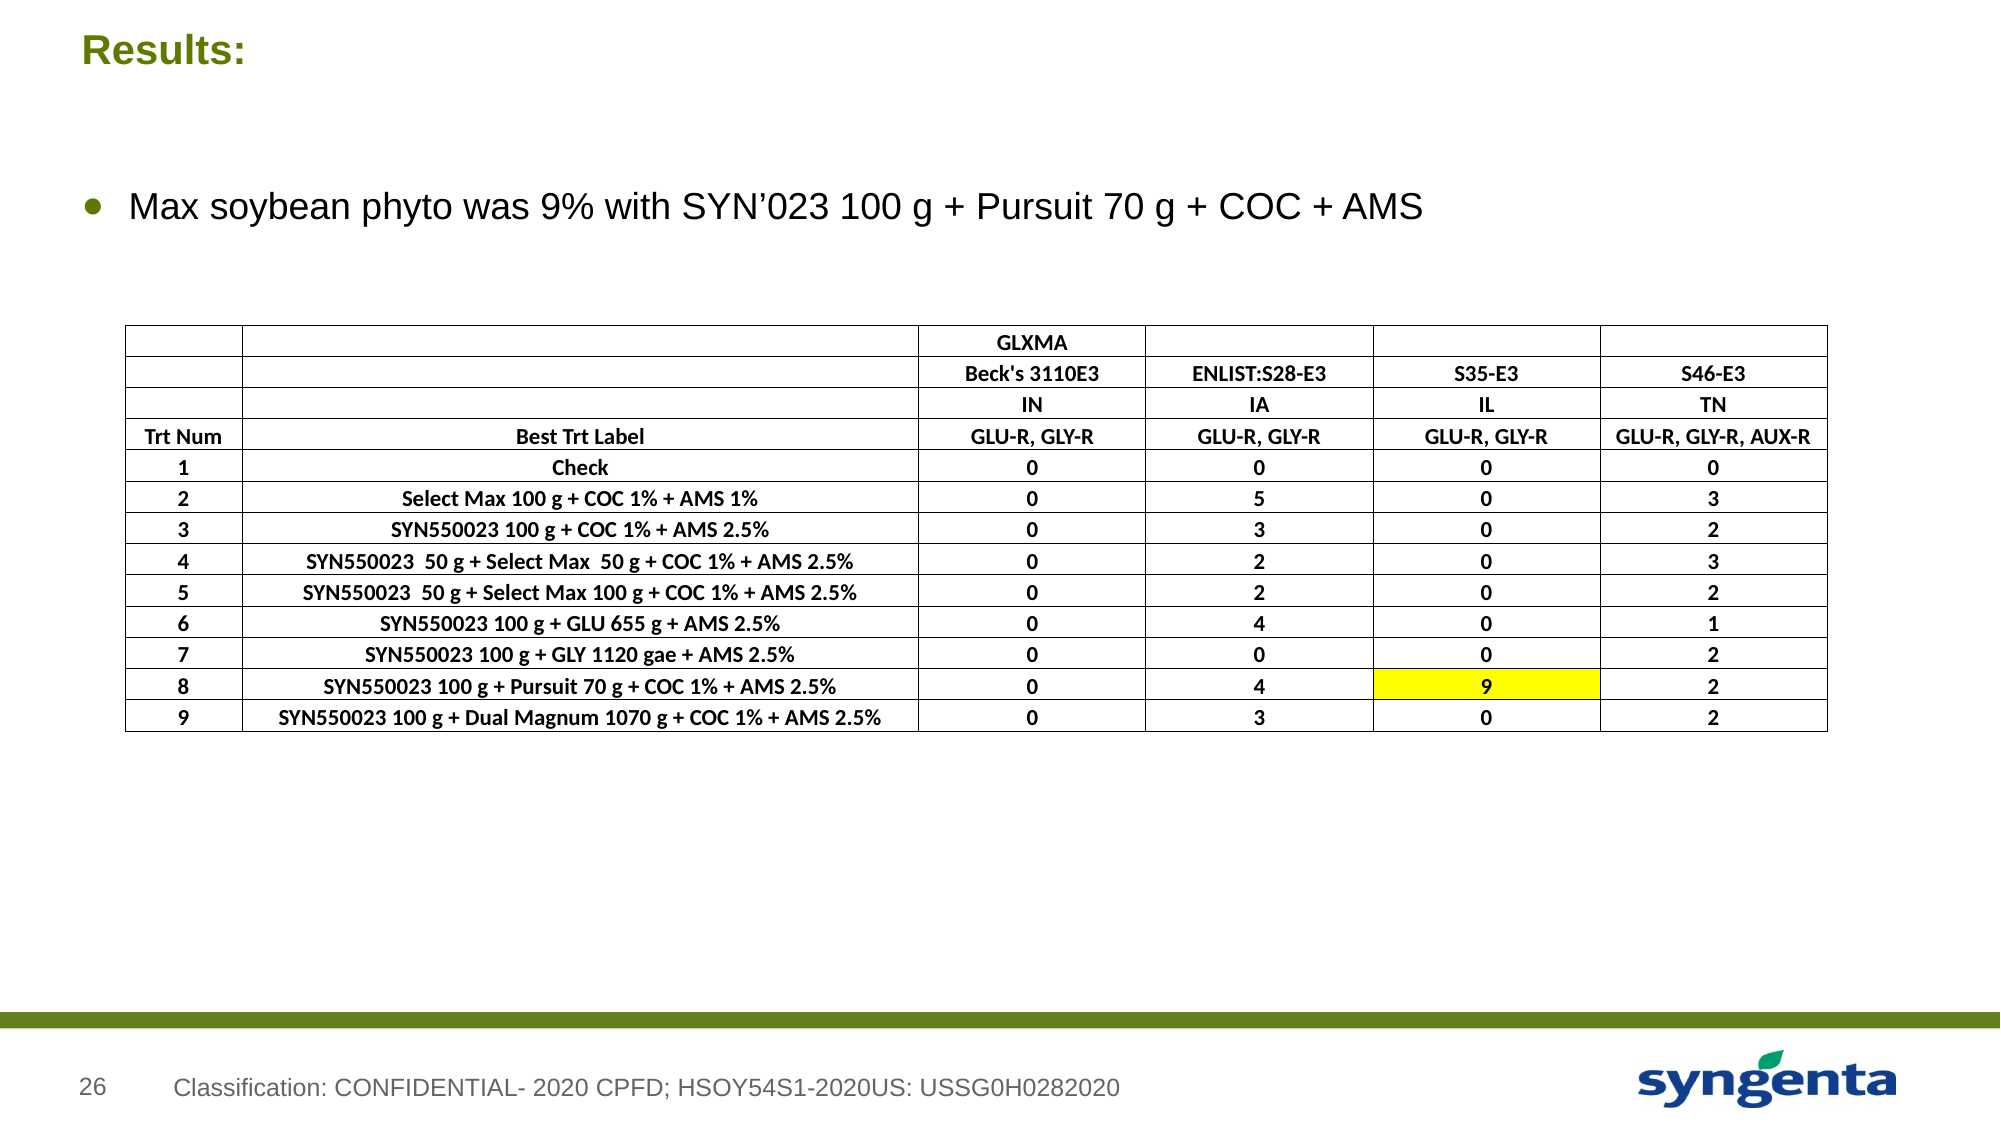

# Results:

Max soybean phyto was 9% with SYN’023 100 g + Pursuit 70 g + COC + AMS
|  |  | GLXMA |  |  |  |
| --- | --- | --- | --- | --- | --- |
|  |  | Beck's 3110E3 | ENLIST:S28-E3 | S35-E3 | S46-E3 |
|  |  | IN | IA | IL | TN |
| Trt Num | Best Trt Label | GLU-R, GLY-R | GLU-R, GLY-R | GLU-R, GLY-R | GLU-R, GLY-R, AUX-R |
| 1 | Check | 0 | 0 | 0 | 0 |
| 2 | Select Max 100 g + COC 1% + AMS 1% | 0 | 5 | 0 | 3 |
| 3 | SYN550023 100 g + COC 1% + AMS 2.5% | 0 | 3 | 0 | 2 |
| 4 | SYN550023 50 g + Select Max 50 g + COC 1% + AMS 2.5% | 0 | 2 | 0 | 3 |
| 5 | SYN550023 50 g + Select Max 100 g + COC 1% + AMS 2.5% | 0 | 2 | 0 | 2 |
| 6 | SYN550023 100 g + GLU 655 g + AMS 2.5% | 0 | 4 | 0 | 1 |
| 7 | SYN550023 100 g + GLY 1120 gae + AMS 2.5% | 0 | 0 | 0 | 2 |
| 8 | SYN550023 100 g + Pursuit 70 g + COC 1% + AMS 2.5% | 0 | 4 | 9 | 2 |
| 9 | SYN550023 100 g + Dual Magnum 1070 g + COC 1% + AMS 2.5% | 0 | 3 | 0 | 2 |
Classification: CONFIDENTIAL- 2020 CPFD; HSOY54S1-2020US: USSG0H0282020